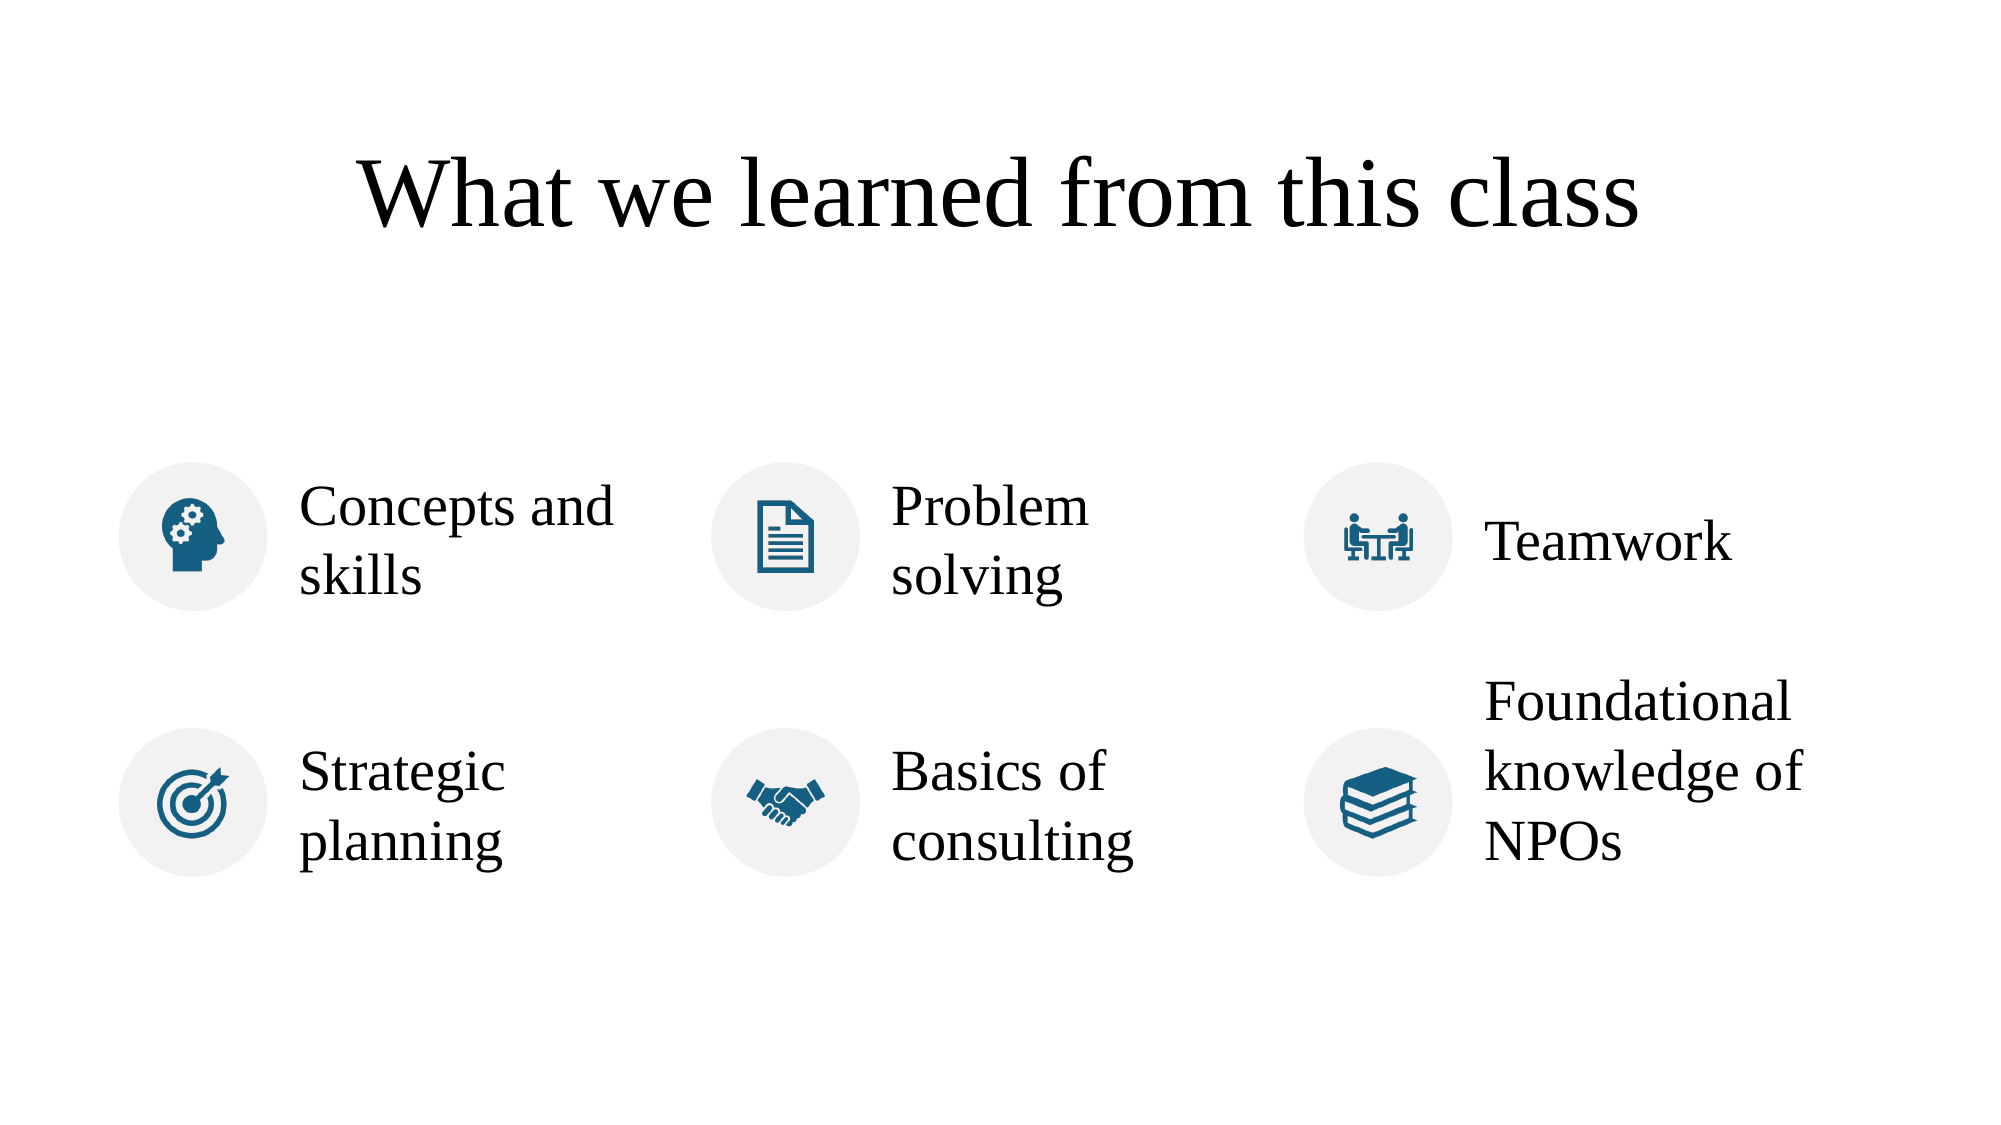

# What we learned from this class
Concepts and skills
Problem solving
Teamwork
Strategic planning
Basics of consulting
Foundational knowledge of NPOs